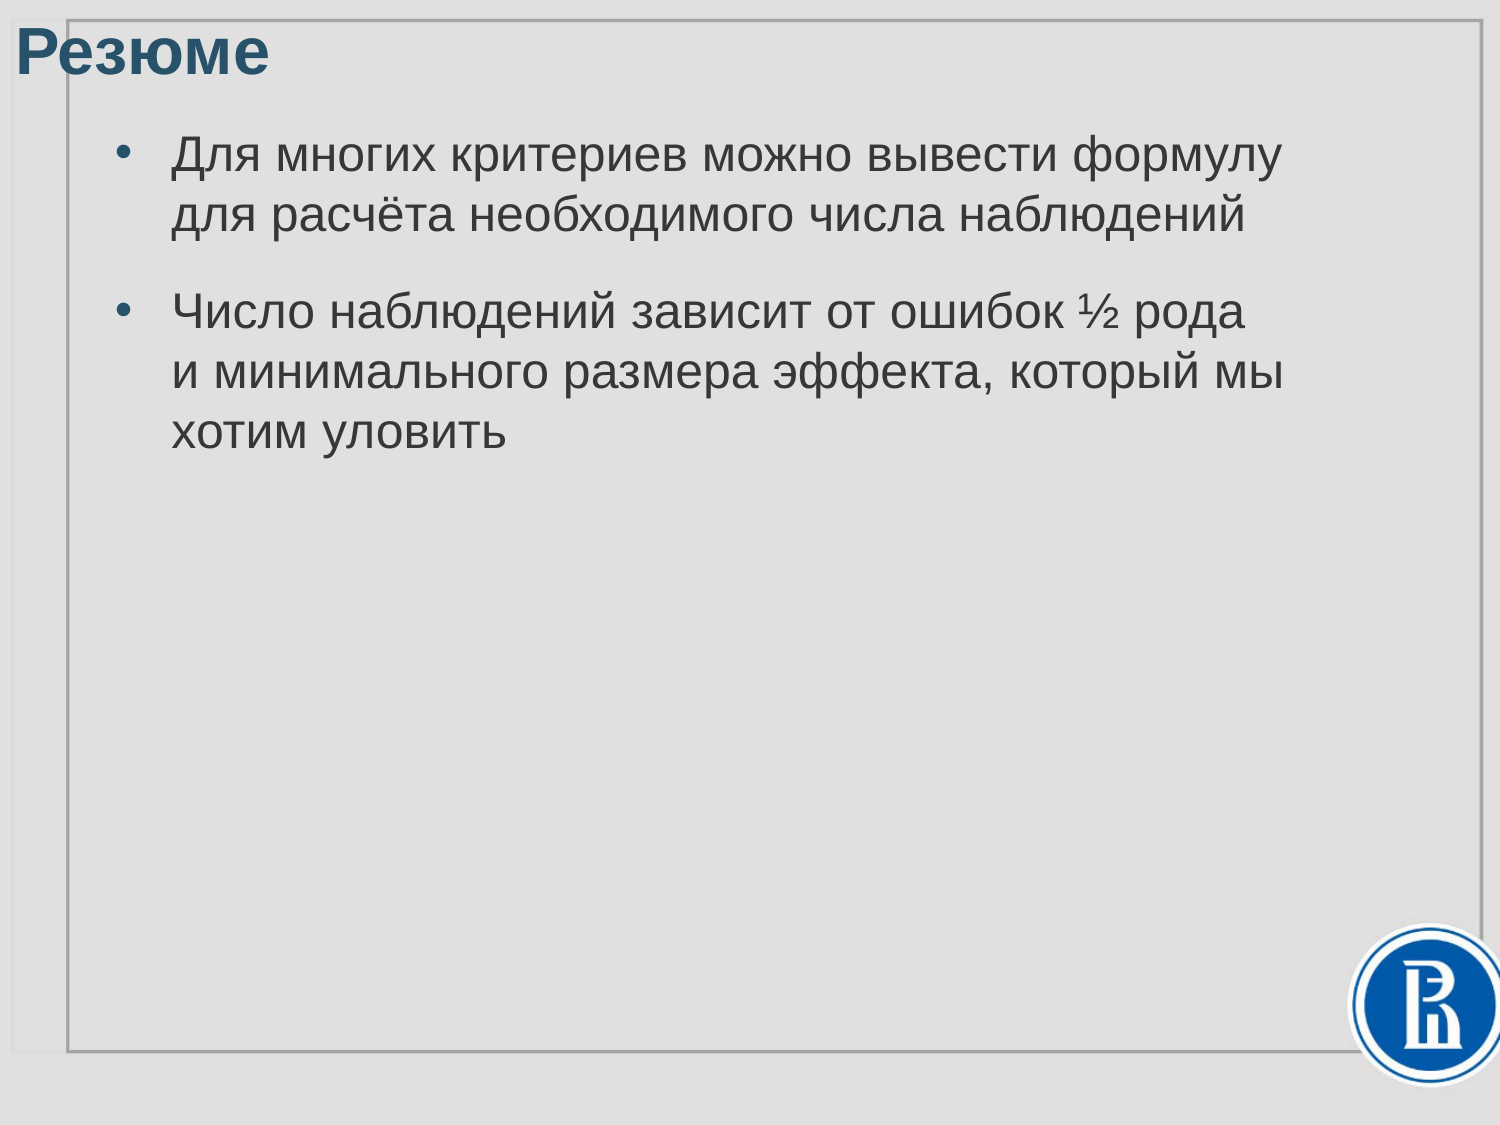

# Резюме
Для многих критериев можно вывести формулу
для расчёта необходимого числа наблюдений
Число наблюдений зависит от ошибок ½ рода
и минимального размера эффекта, который мы
хотим уловить